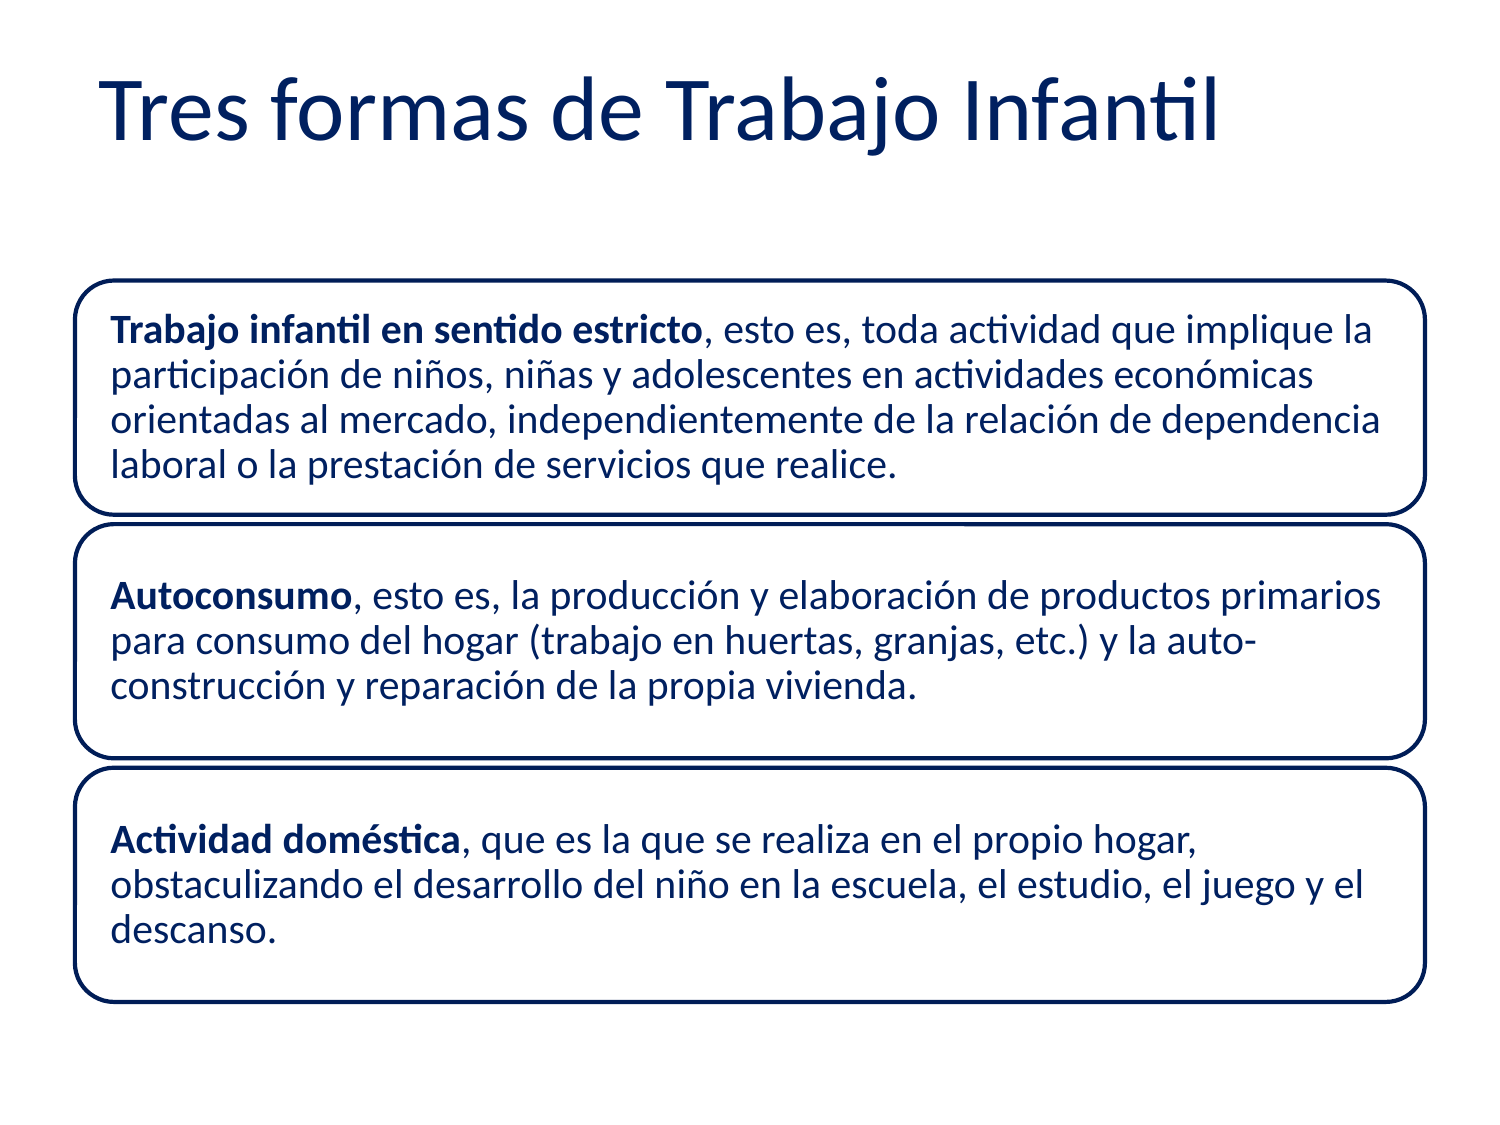

# Tres formas de Trabajo Infantil
Trabajo infantil en sentido estricto, esto es, toda actividad que implique la participación de niños, niñas y adolescentes en actividades económicas orientadas al mercado, independientemente de la relación de dependencia laboral o la prestación de servicios que realice.
Autoconsumo, esto es, la producción y elaboración de productos primarios para consumo del hogar (trabajo en huertas, granjas, etc.) y la auto-construcción y reparación de la propia vivienda.
Actividad doméstica, que es la que se realiza en el propio hogar, obstaculizando el desarrollo del niño en la escuela, el estudio, el juego y el descanso.